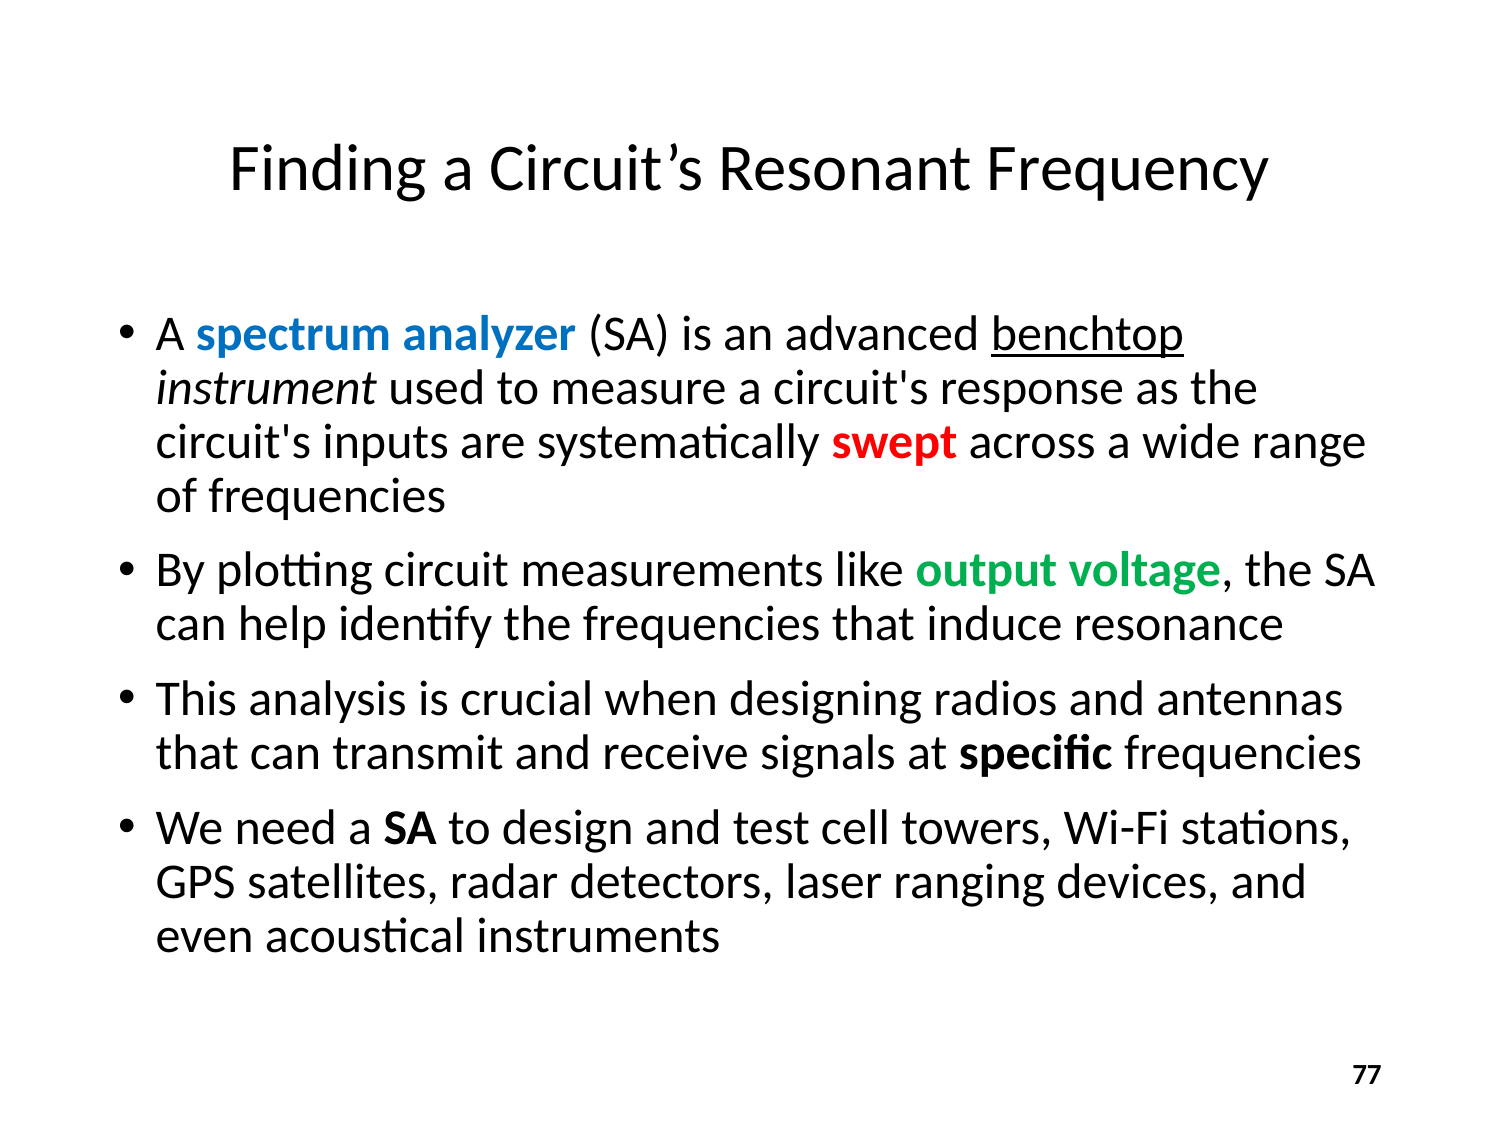

# Finding a Circuit’s Resonant Frequency
A spectrum analyzer (SA) is an advanced benchtop instrument used to measure a circuit's response as the circuit's inputs are systematically swept across a wide range of frequencies
By plotting circuit measurements like output voltage, the SA can help identify the frequencies that induce resonance
This analysis is crucial when designing radios and antennas that can transmit and receive signals at specific frequencies
We need a SA to design and test cell towers, Wi-Fi stations, GPS satellites, radar detectors, laser ranging devices, and even acoustical instruments

77